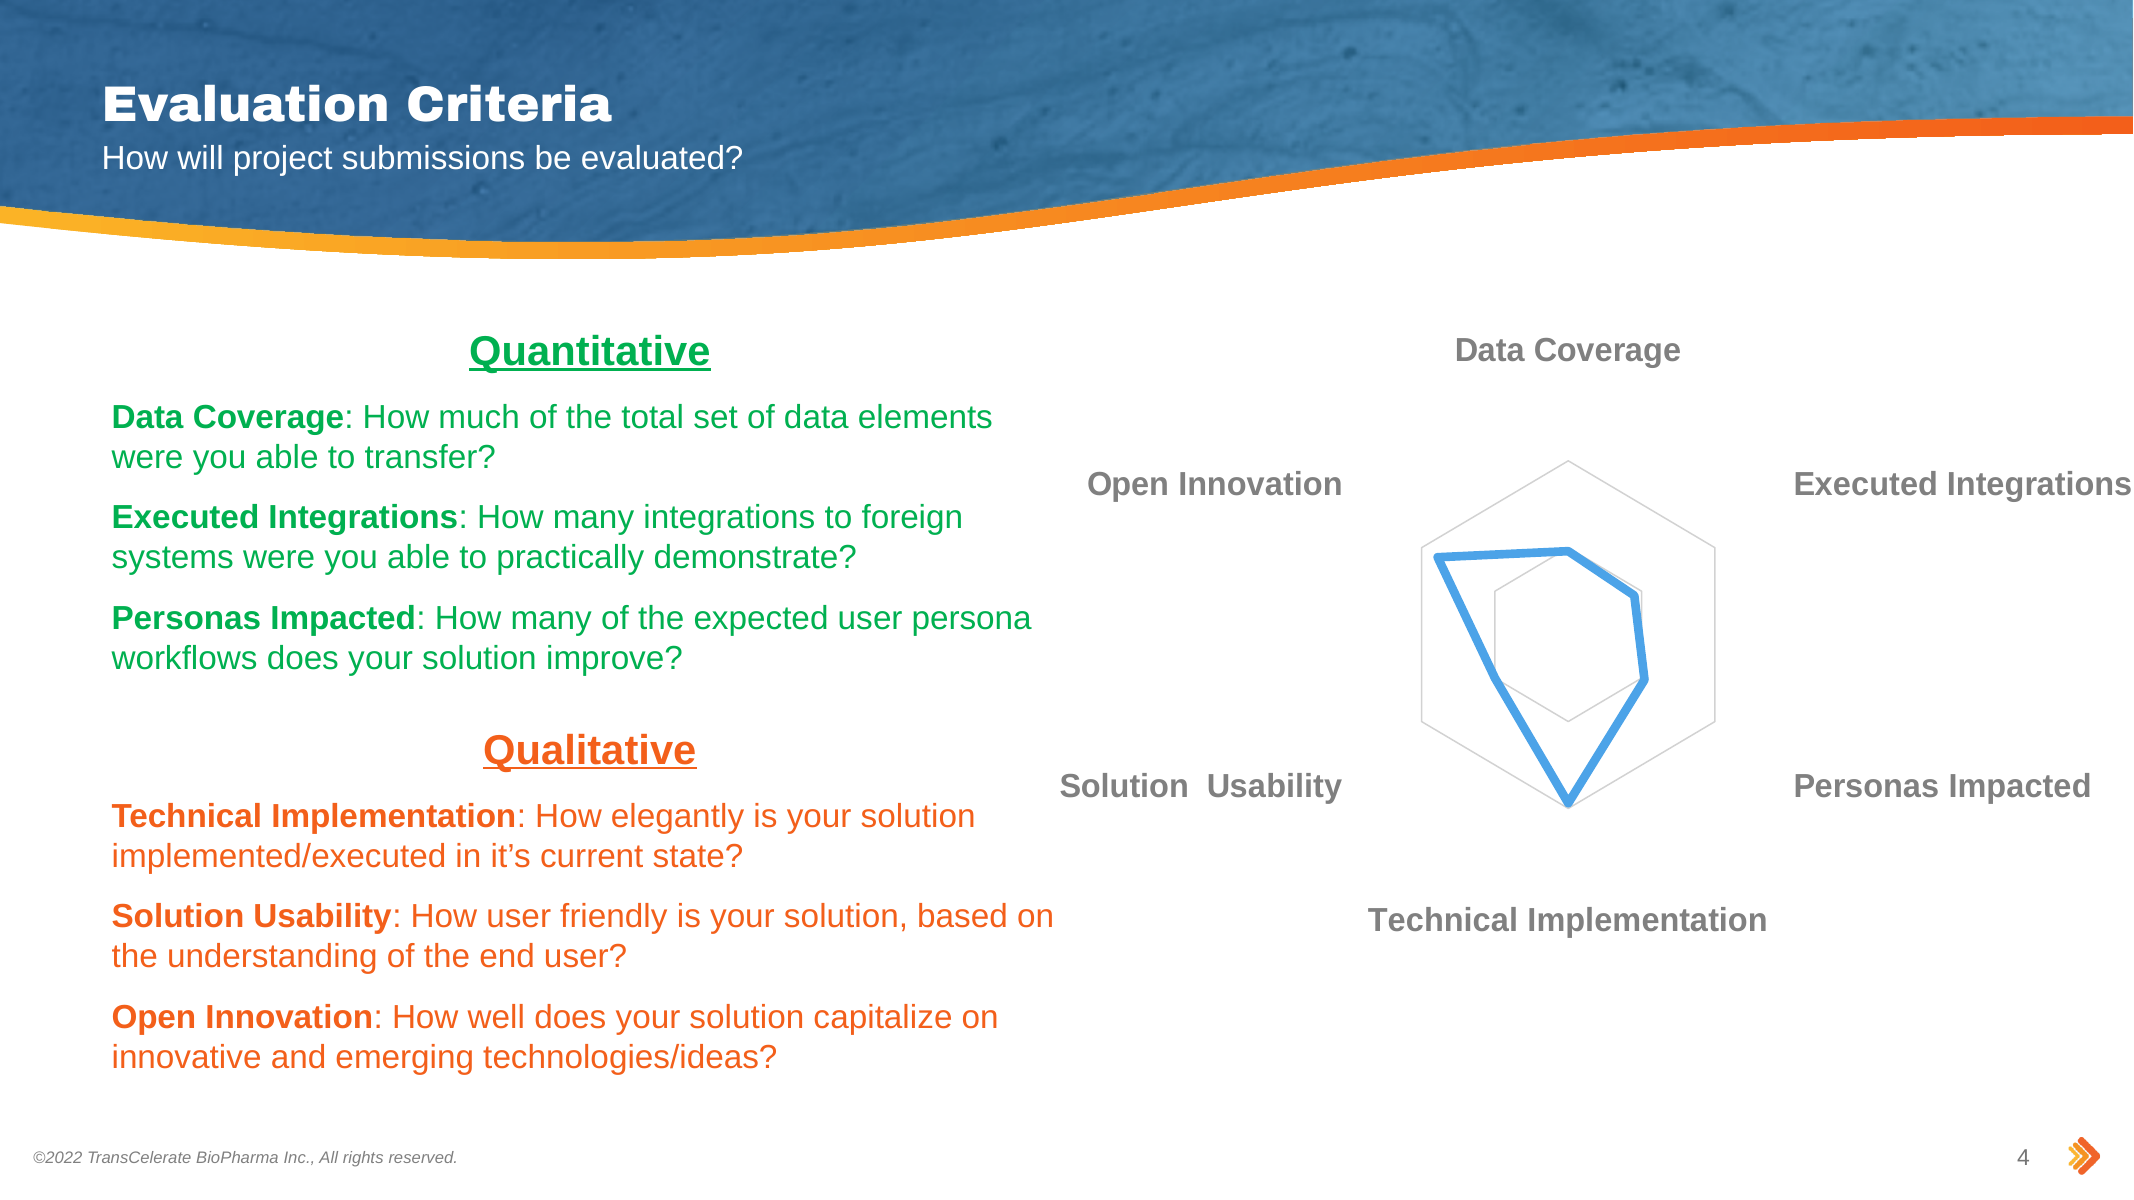

### Chart

| Category | Score |
|---|---|
| Data Coverage | 48.0 |
| Executed Integrations | 45.0 |
| Personas Impacted | 52.0 |
| Technical Implementation | 97.0 |
| Solution  Usability | 50.0 |
| Open Innovation | 89.0 |
# Evaluation Criteria
How will project submissions be evaluated?
Quantitative
Data Coverage: How much of the total set of data elements were you able to transfer?
Executed Integrations: How many integrations to foreign systems were you able to practically demonstrate?
Personas Impacted: How many of the expected user persona workflows does your solution improve?

Qualitative
Technical Implementation: How elegantly is your solution implemented/executed in it’s current state?
Solution Usability: How user friendly is your solution, based on the understanding of the end user?
Open Innovation: How well does your solution capitalize on innovative and emerging technologies/ideas?